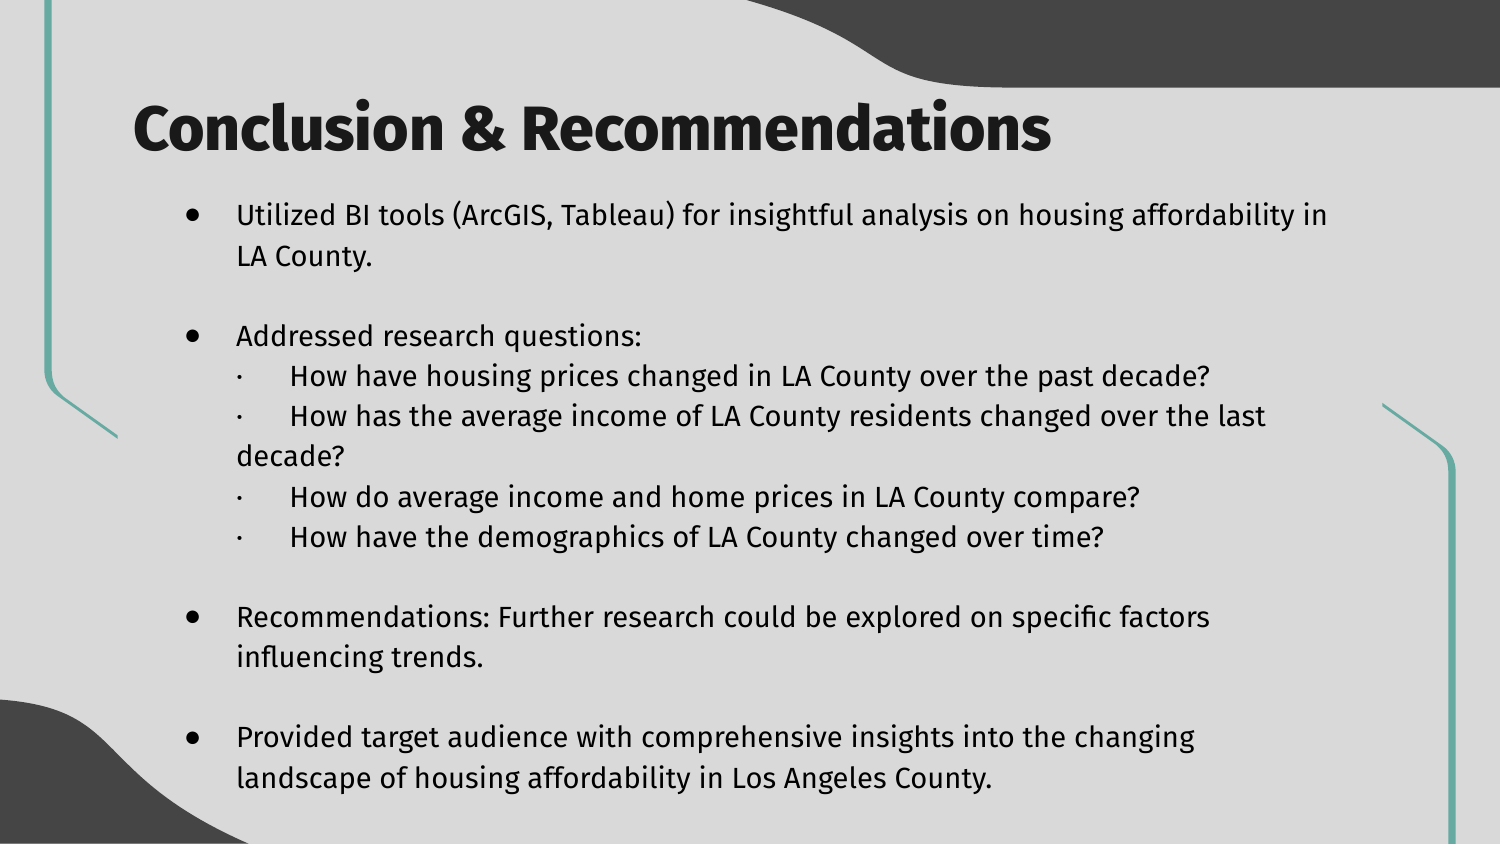

# Conclusion & Recommendations
Utilized BI tools (ArcGIS, Tableau) for insightful analysis on housing affordability in LA County.

Addressed research questions:
·      How have housing prices changed in LA County over the past decade?
·      How has the average income of LA County residents changed over the last decade?
·      How do average income and home prices in LA County compare?
·      How have the demographics of LA County changed over time?

Recommendations: Further research could be explored on specific factors influencing trends.

Provided target audience with comprehensive insights into the changing landscape of housing affordability in Los Angeles County.